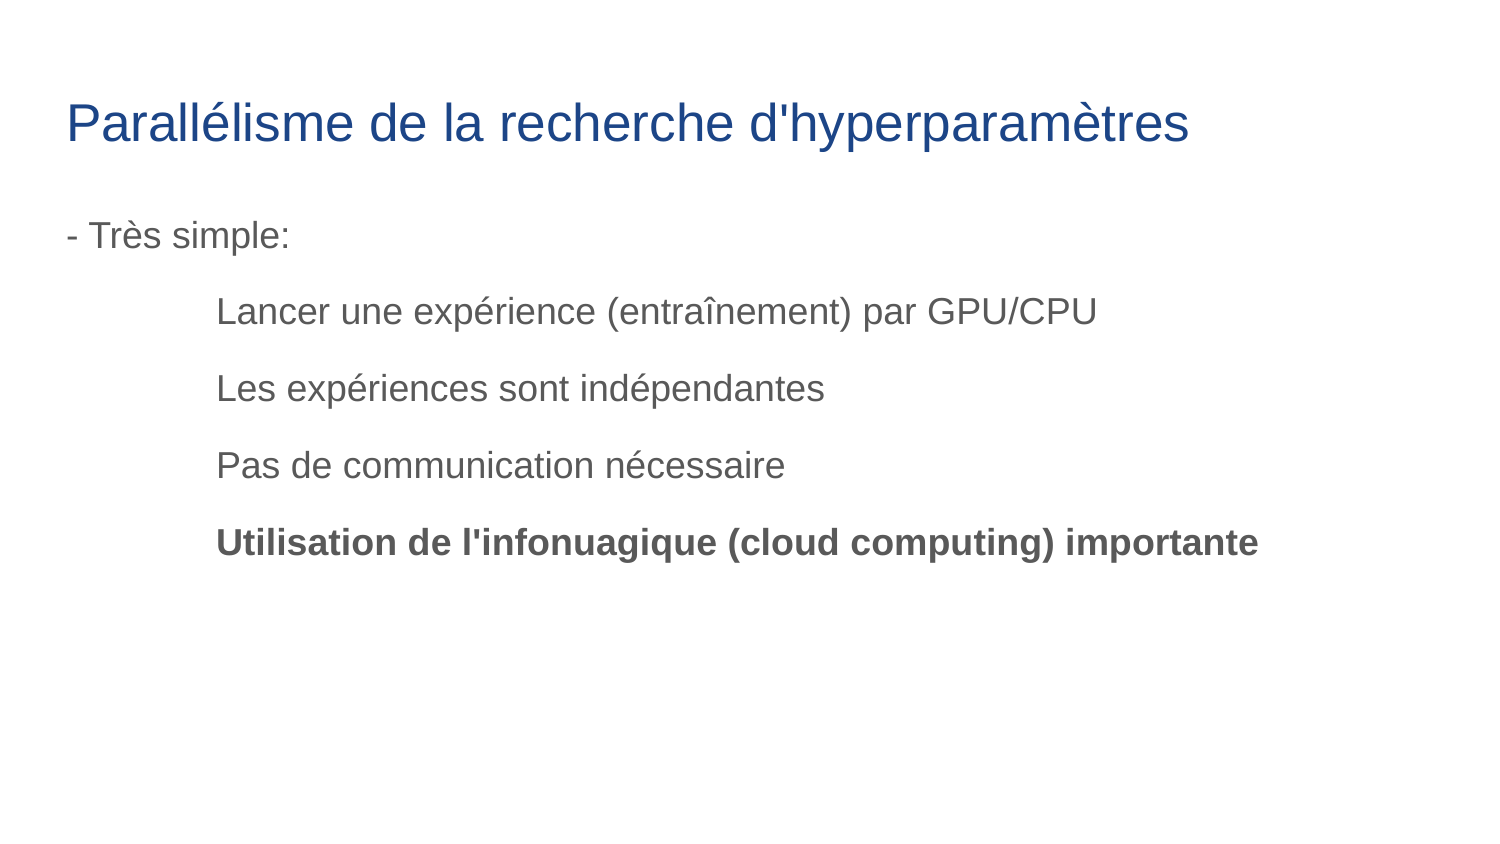

# Parallélisme de la recherche d'hyperparamètres

- Très simple:
	Lancer une expérience (entraînement) par GPU/CPU
	Les expériences sont indépendantes
	Pas de communication nécessaire
	Utilisation de l'infonuagique (cloud computing) importante